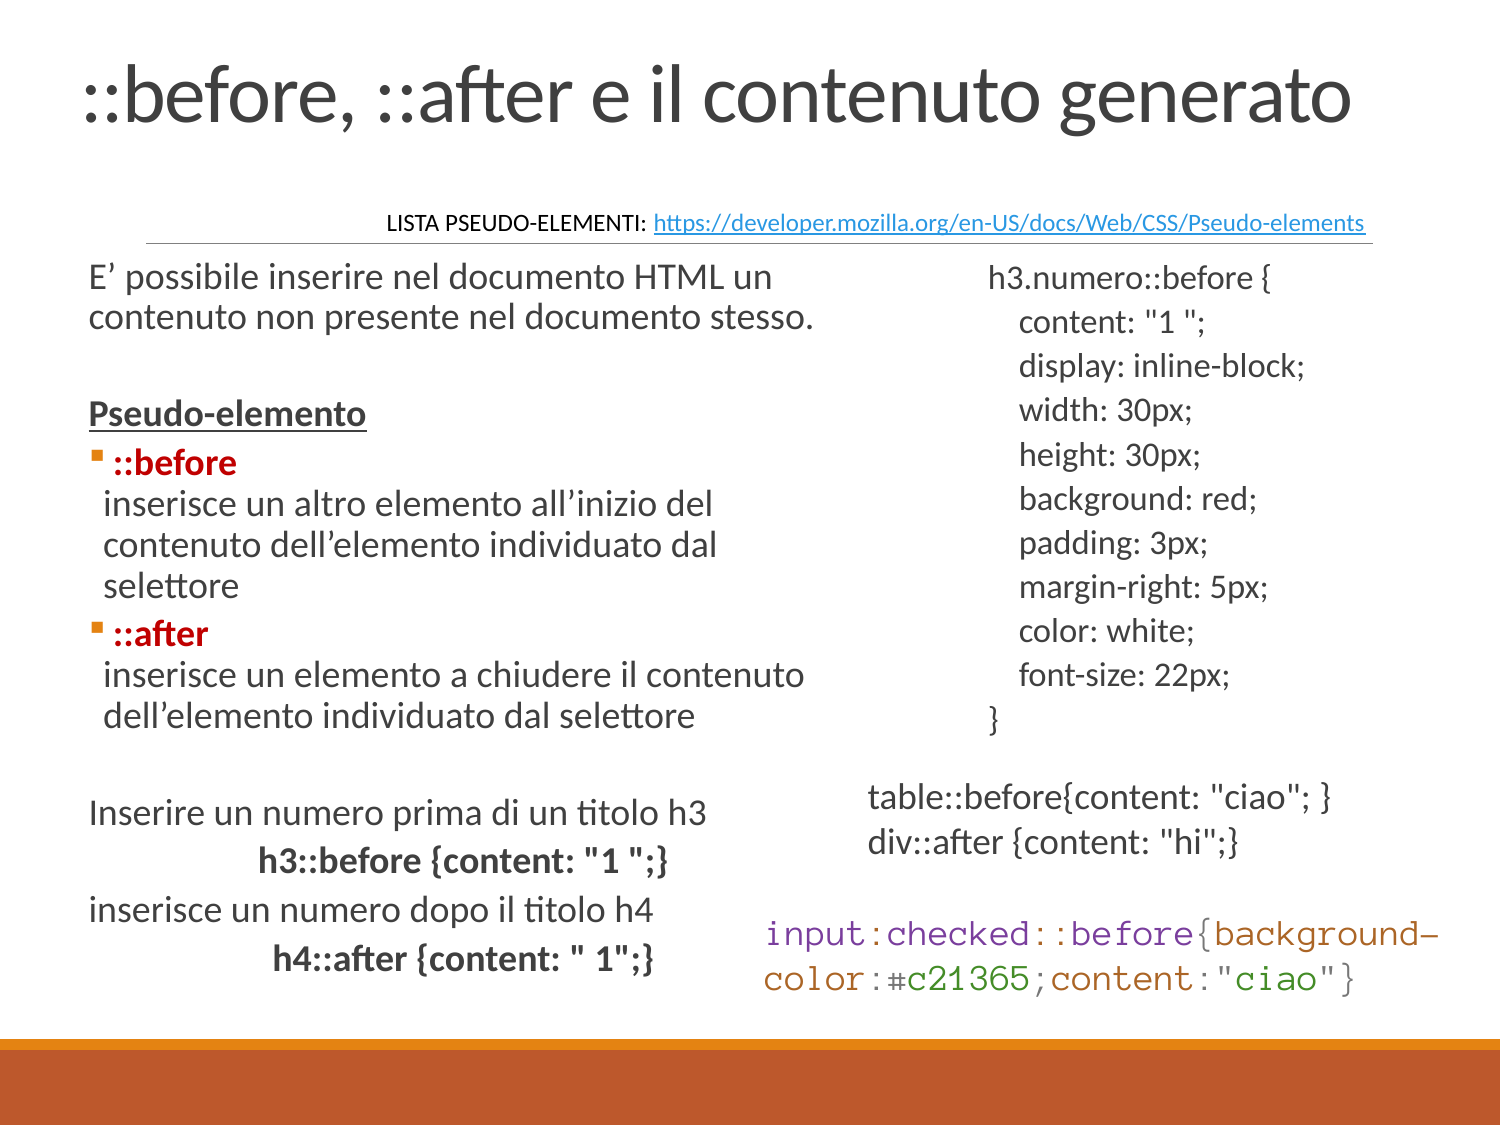

# ::before, ::after e il contenuto generato
LISTA PSEUDO-ELEMENTI: https://developer.mozilla.org/en-US/docs/Web/CSS/Pseudo-elements
E’ possibile inserire nel documento HTML un contenuto non presente nel documento stesso.

Pseudo-elemento
 ::before
inserisce un altro elemento all’inizio del contenuto dell’elemento individuato dal selettore
 ::after
inserisce un elemento a chiudere il contenuto dell’elemento individuato dal selettore

Inserire un numero prima di un titolo h3
h3::before {content: "1 ";}
inserisce un numero dopo il titolo h4
h4::after {content: " 1";}
h3.numero::before {
    content: "1 ";
    display: inline-block;
    width: 30px;
    height: 30px;
    background: red;
    padding: 3px;
    margin-right: 5px;
    color: white;
    font-size: 22px;
}
table::before{content: "ciao"; }
div::after {content: "hi";}

input:checked::before{background-color:#c21365;content:"ciao"}